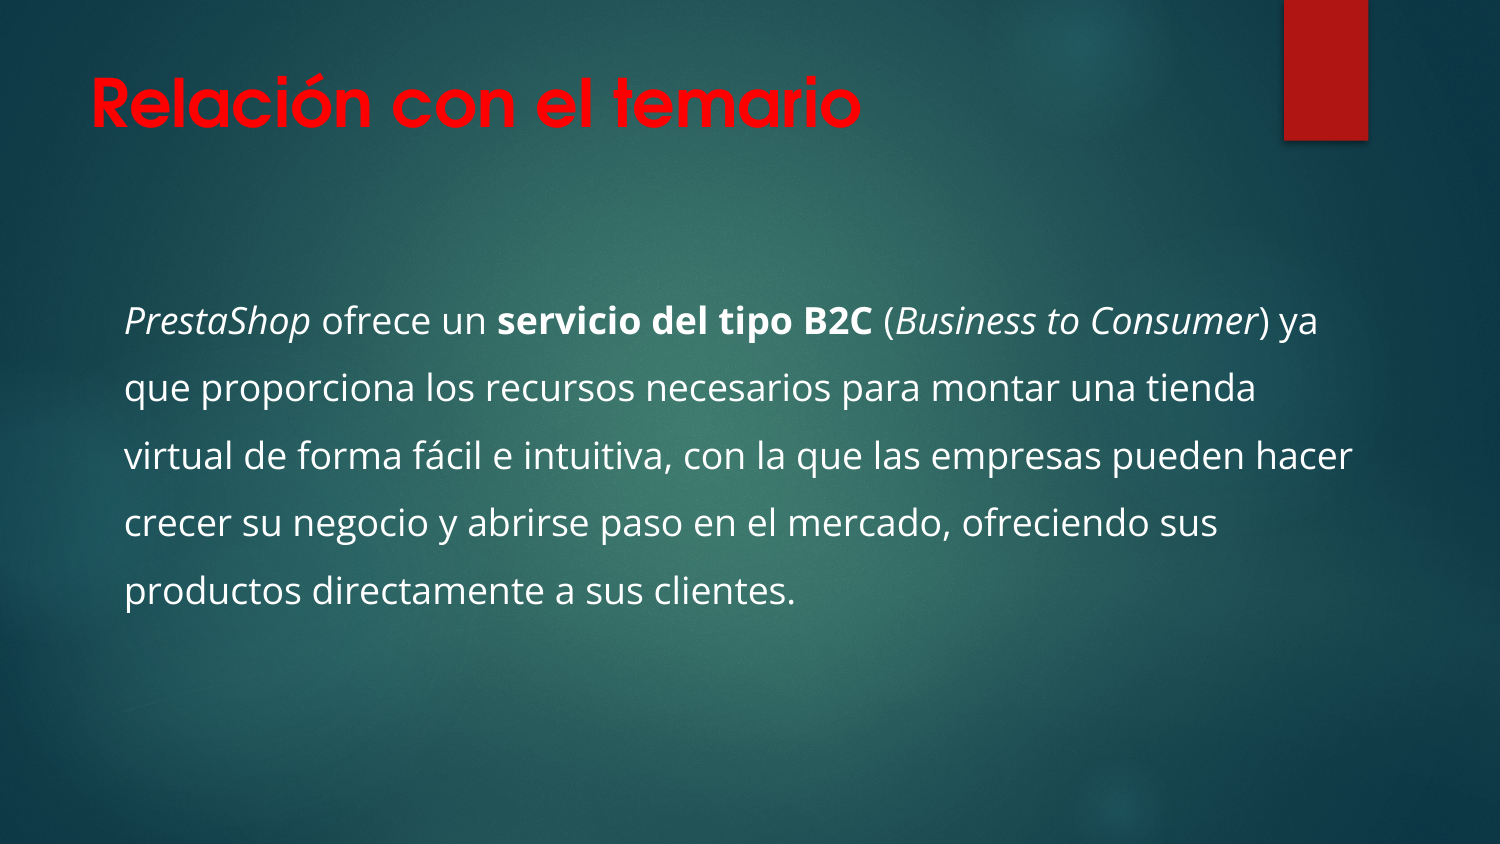

# Relación con el temario

PrestaShop ofrece un servicio del tipo B2C (Business to Consumer) ya que proporciona los recursos necesarios para montar una tienda virtual de forma fácil e intuitiva, con la que las empresas pueden hacer crecer su negocio y abrirse paso en el mercado, ofreciendo sus productos directamente a sus clientes.